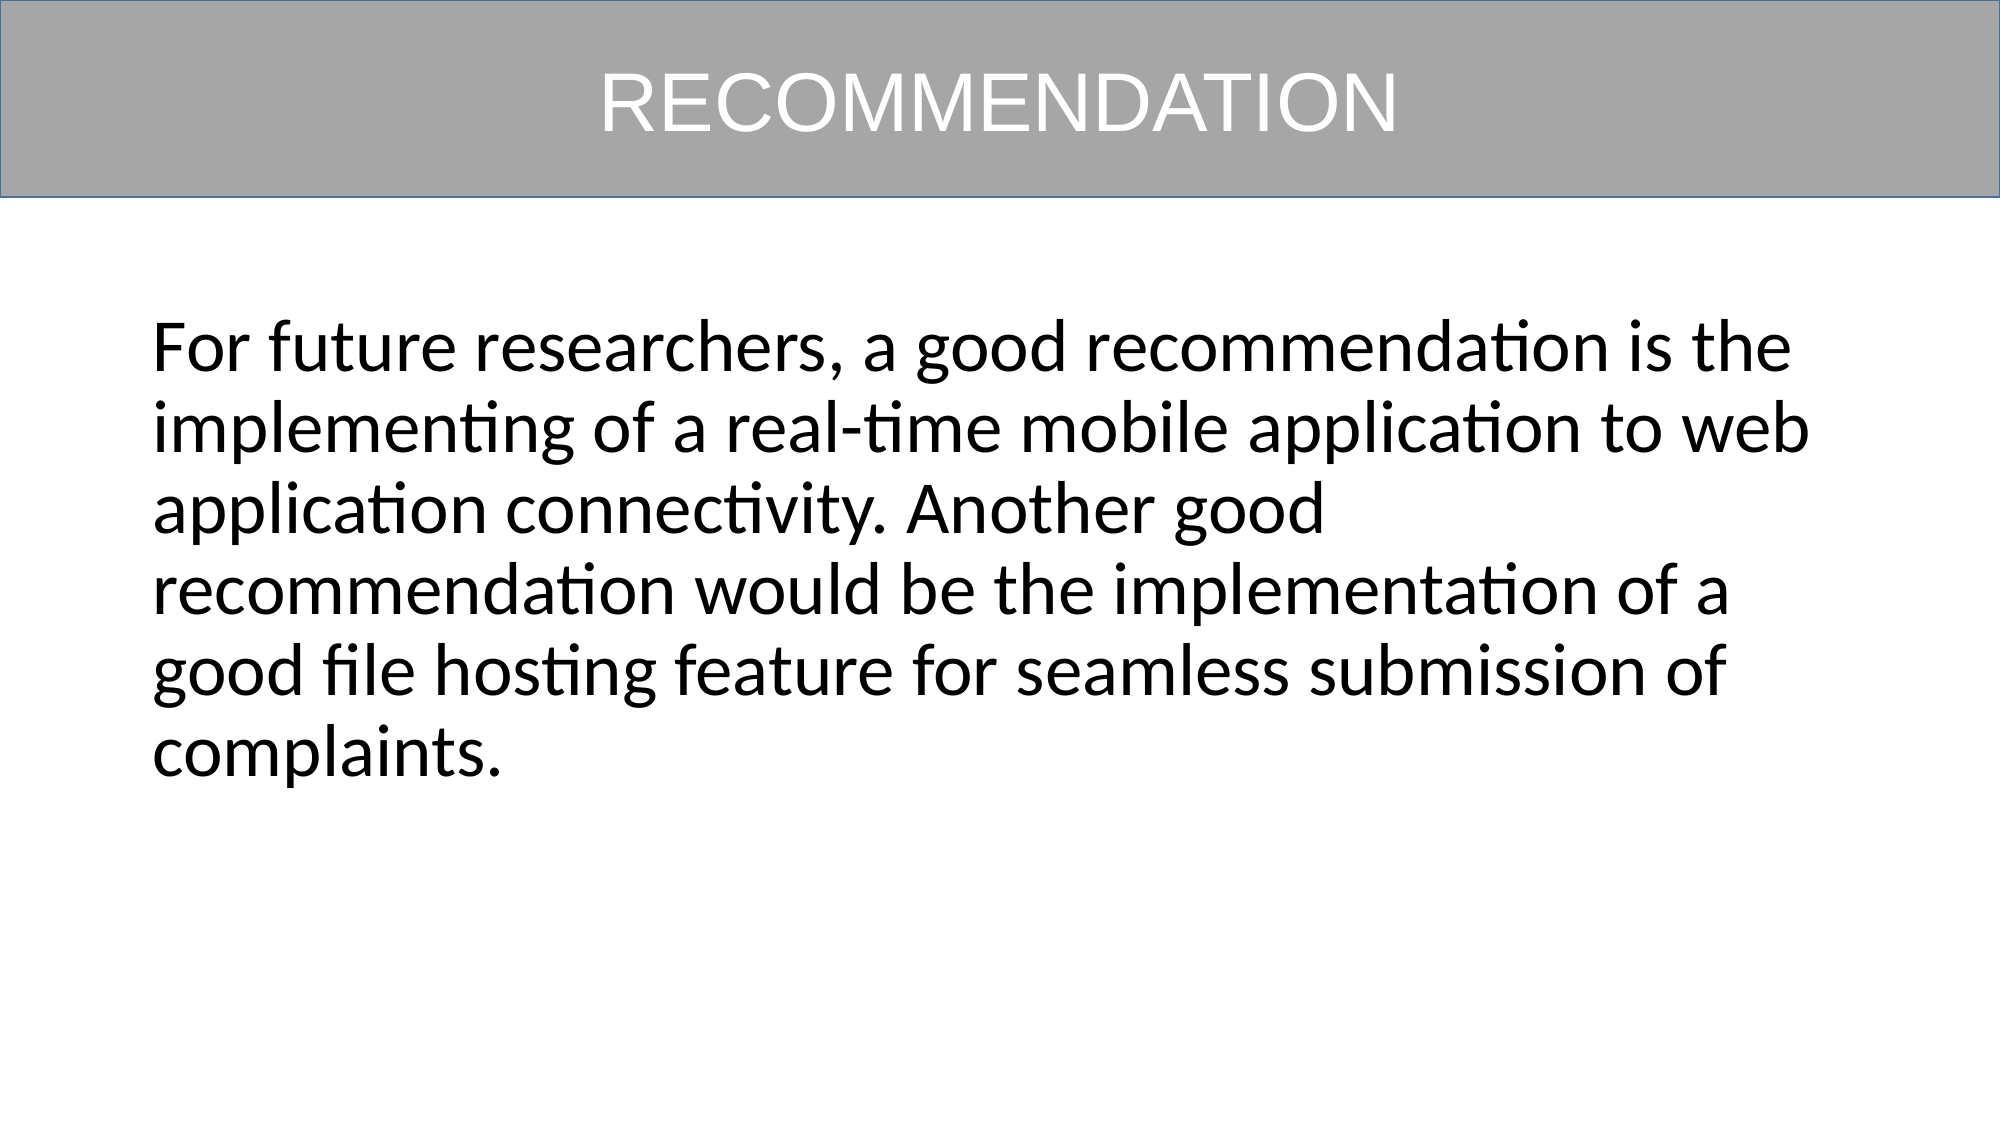

RECOMMENDATION
#
For future researchers, a good recommendation is the implementing of a real-time mobile application to web application connectivity. Another good recommendation would be the implementation of a good file hosting feature for seamless submission of complaints.